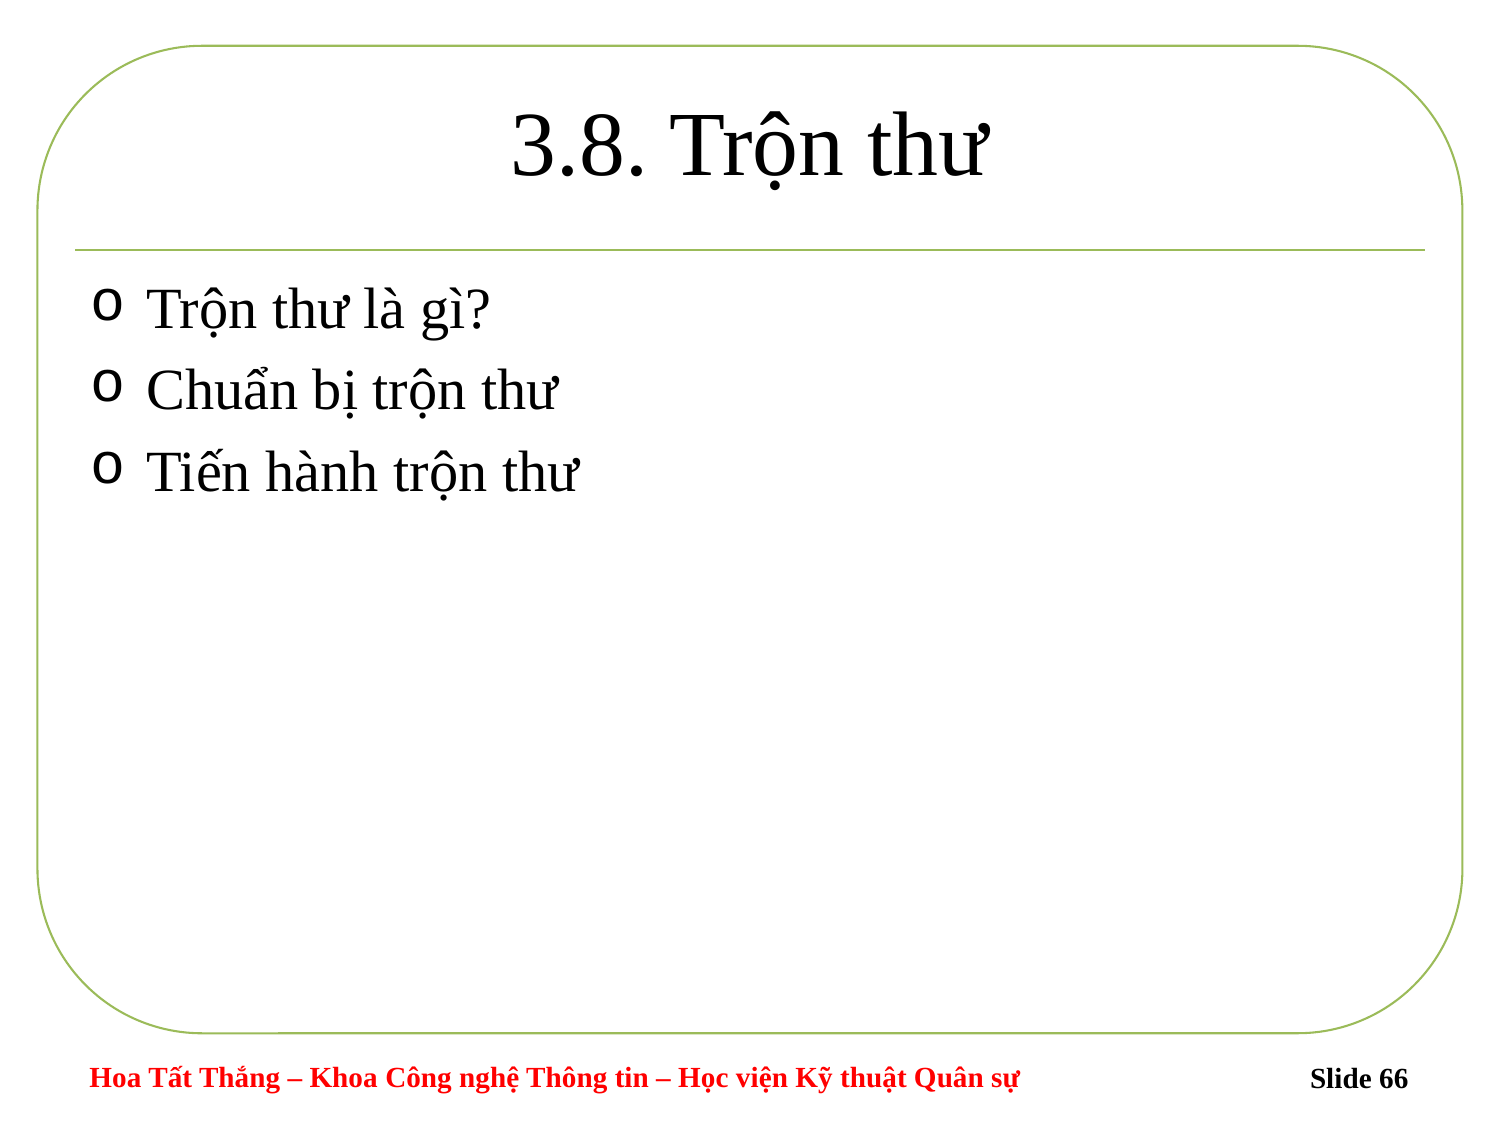

# 3.8. Trộn thư
Trộn thư là gì?
Chuẩn bị trộn thư
Tiến hành trộn thư